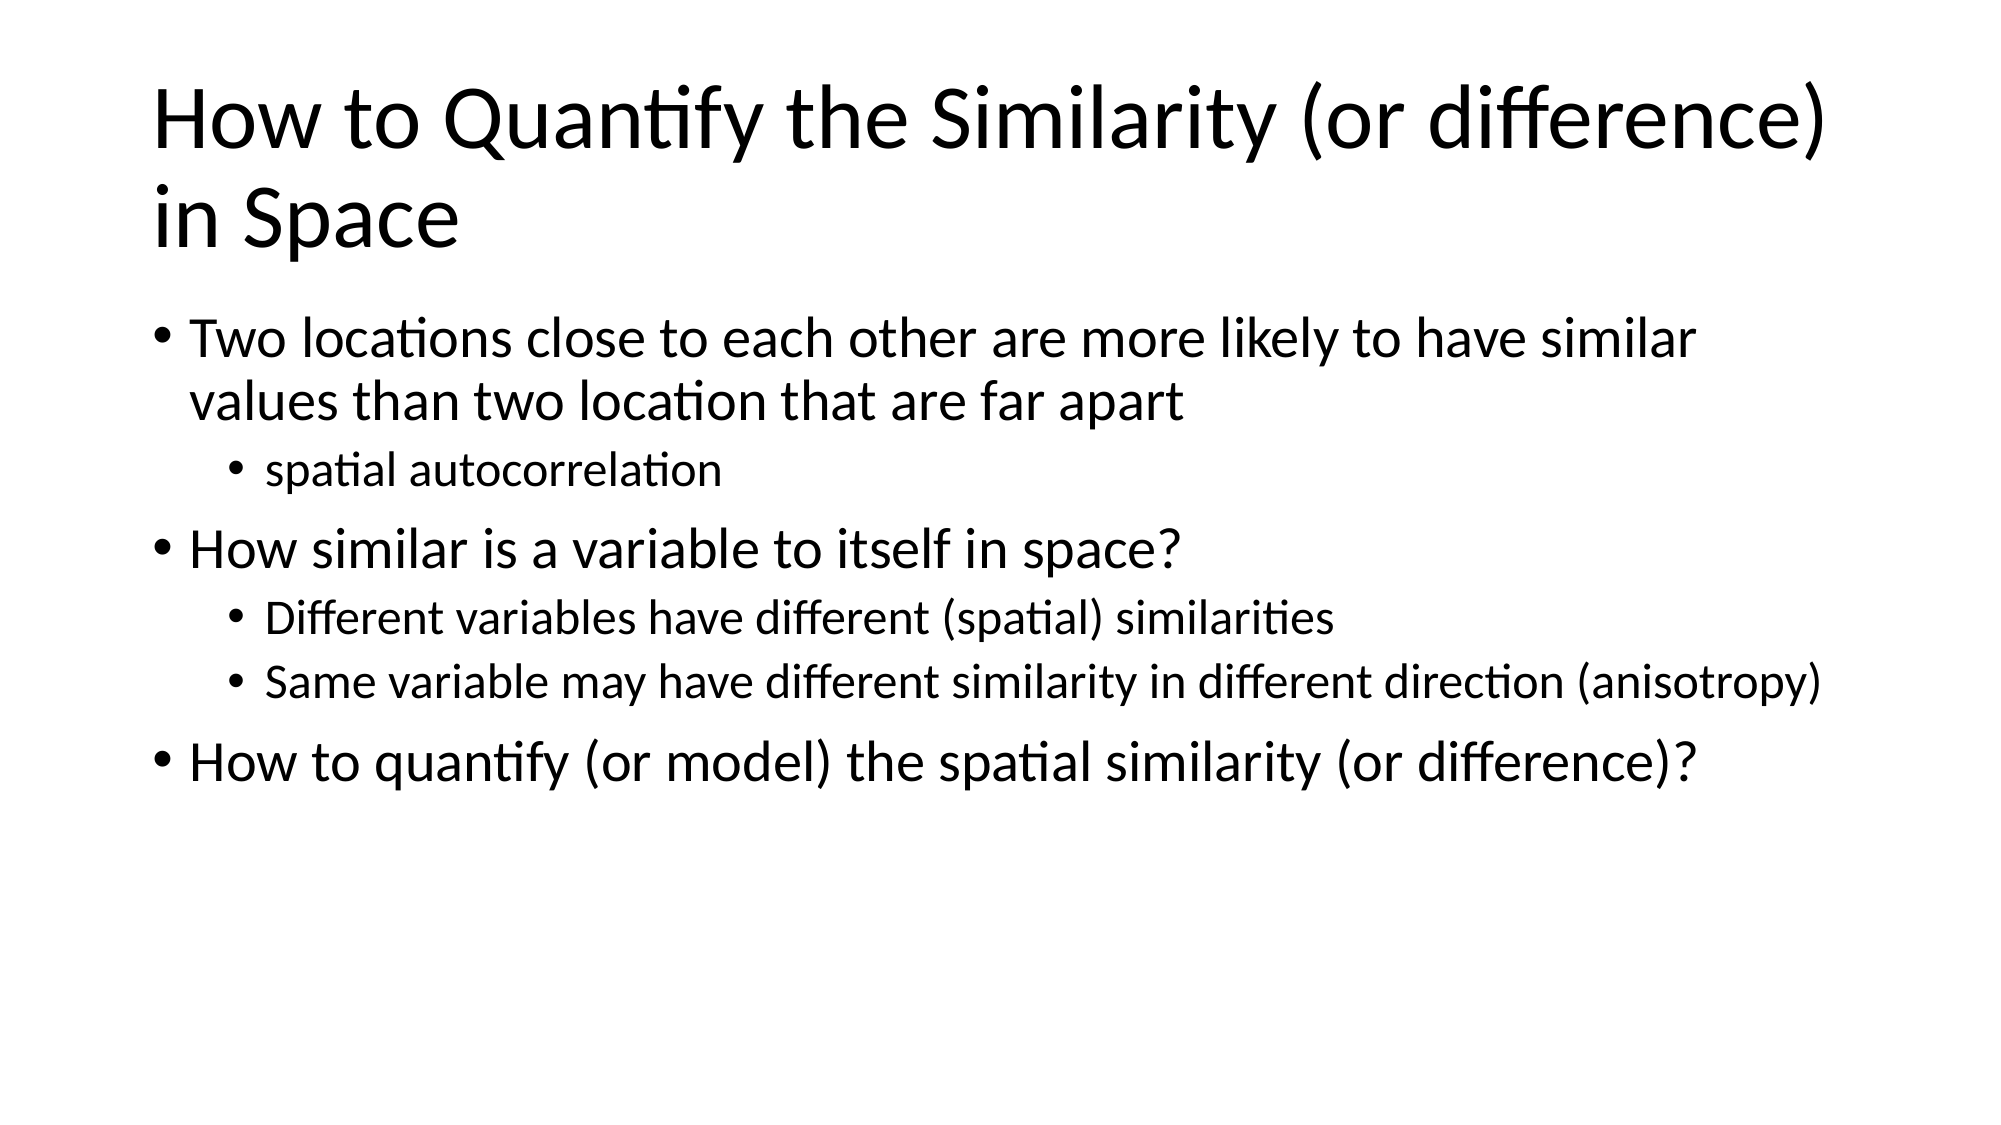

# How to Quantify the Similarity (or difference) in Space
Two locations close to each other are more likely to have similar values than two location that are far apart
spatial autocorrelation
How similar is a variable to itself in space?
Different variables have different (spatial) similarities
Same variable may have different similarity in different direction (anisotropy)
How to quantify (or model) the spatial similarity (or difference)?